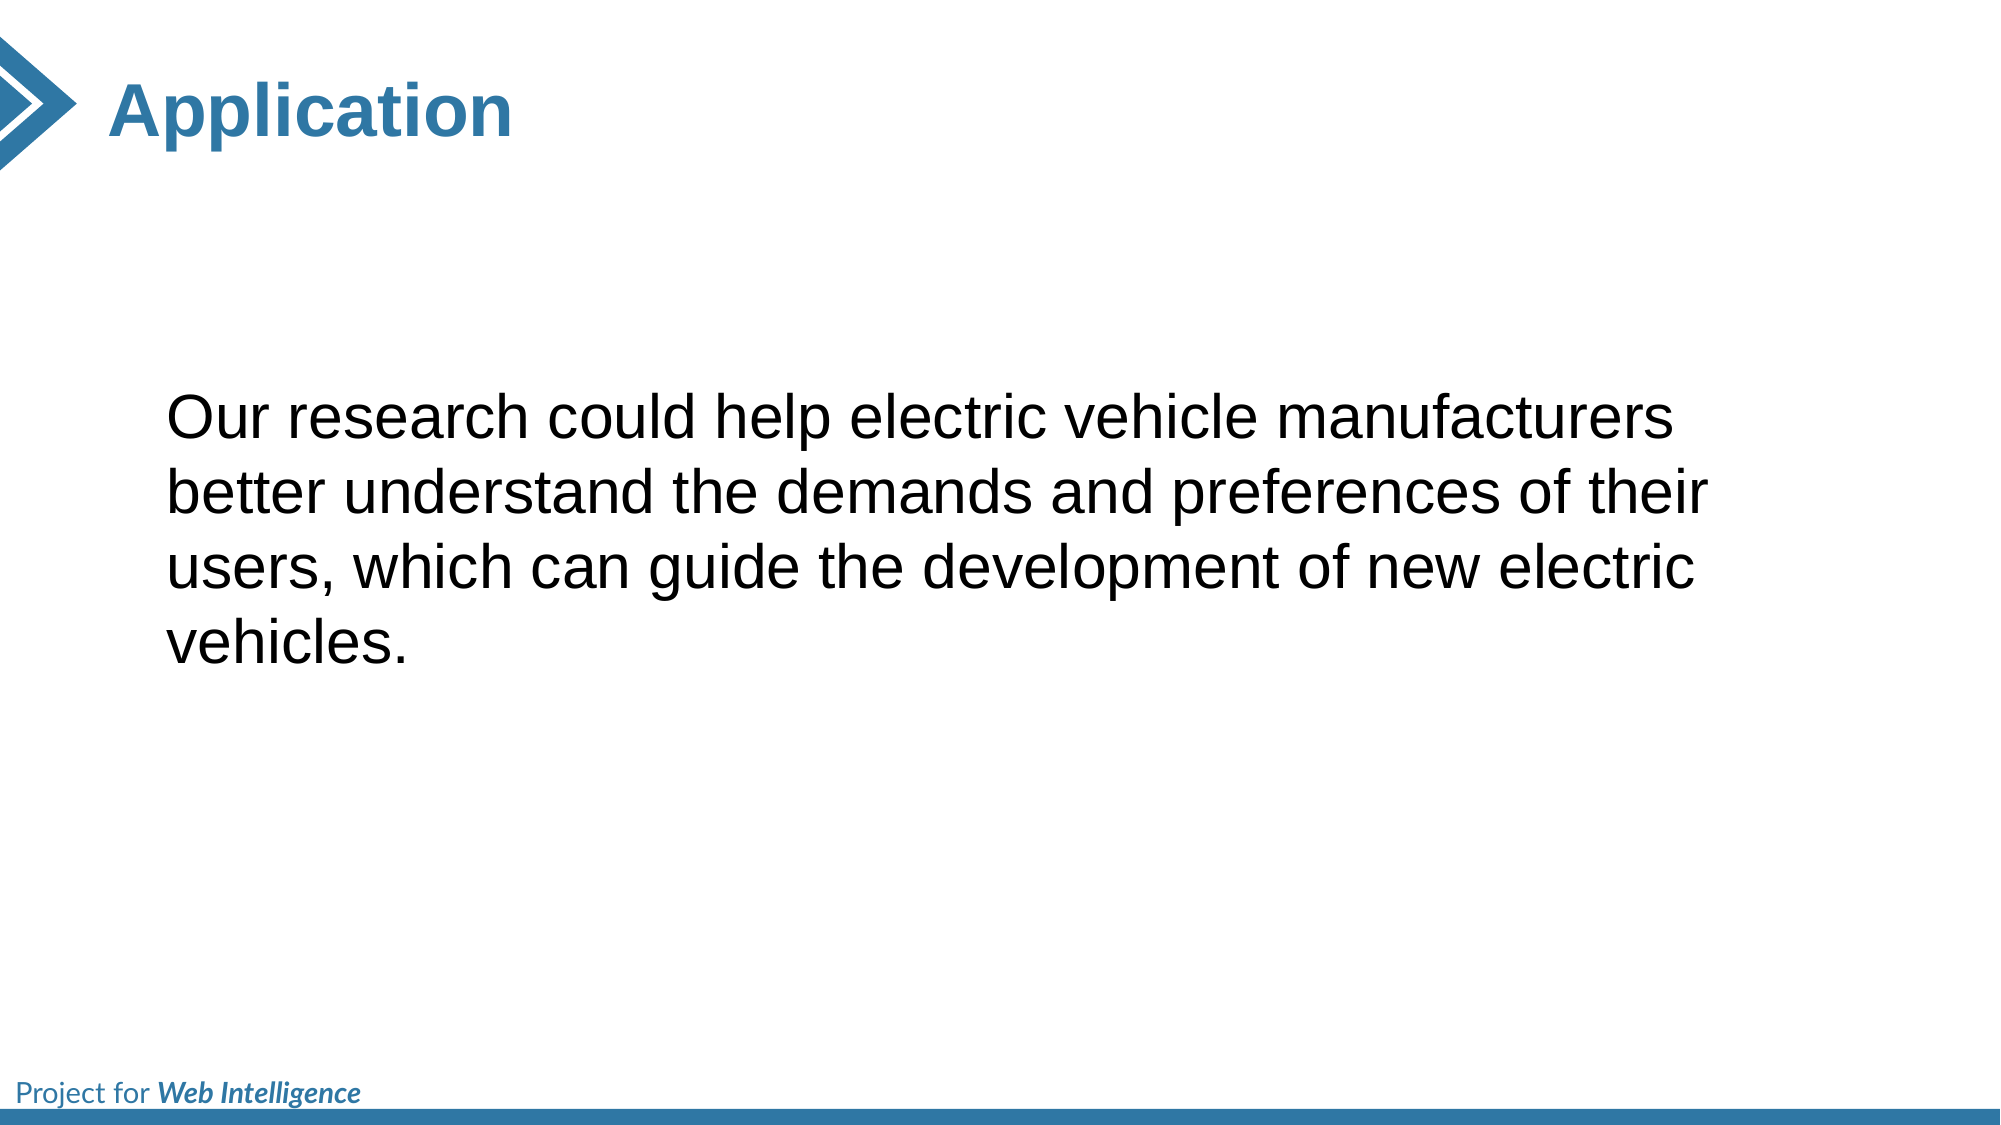

Application
Our research could help electric vehicle manufacturers better understand the demands and preferences of their users, which can guide the development of new electric vehicles.